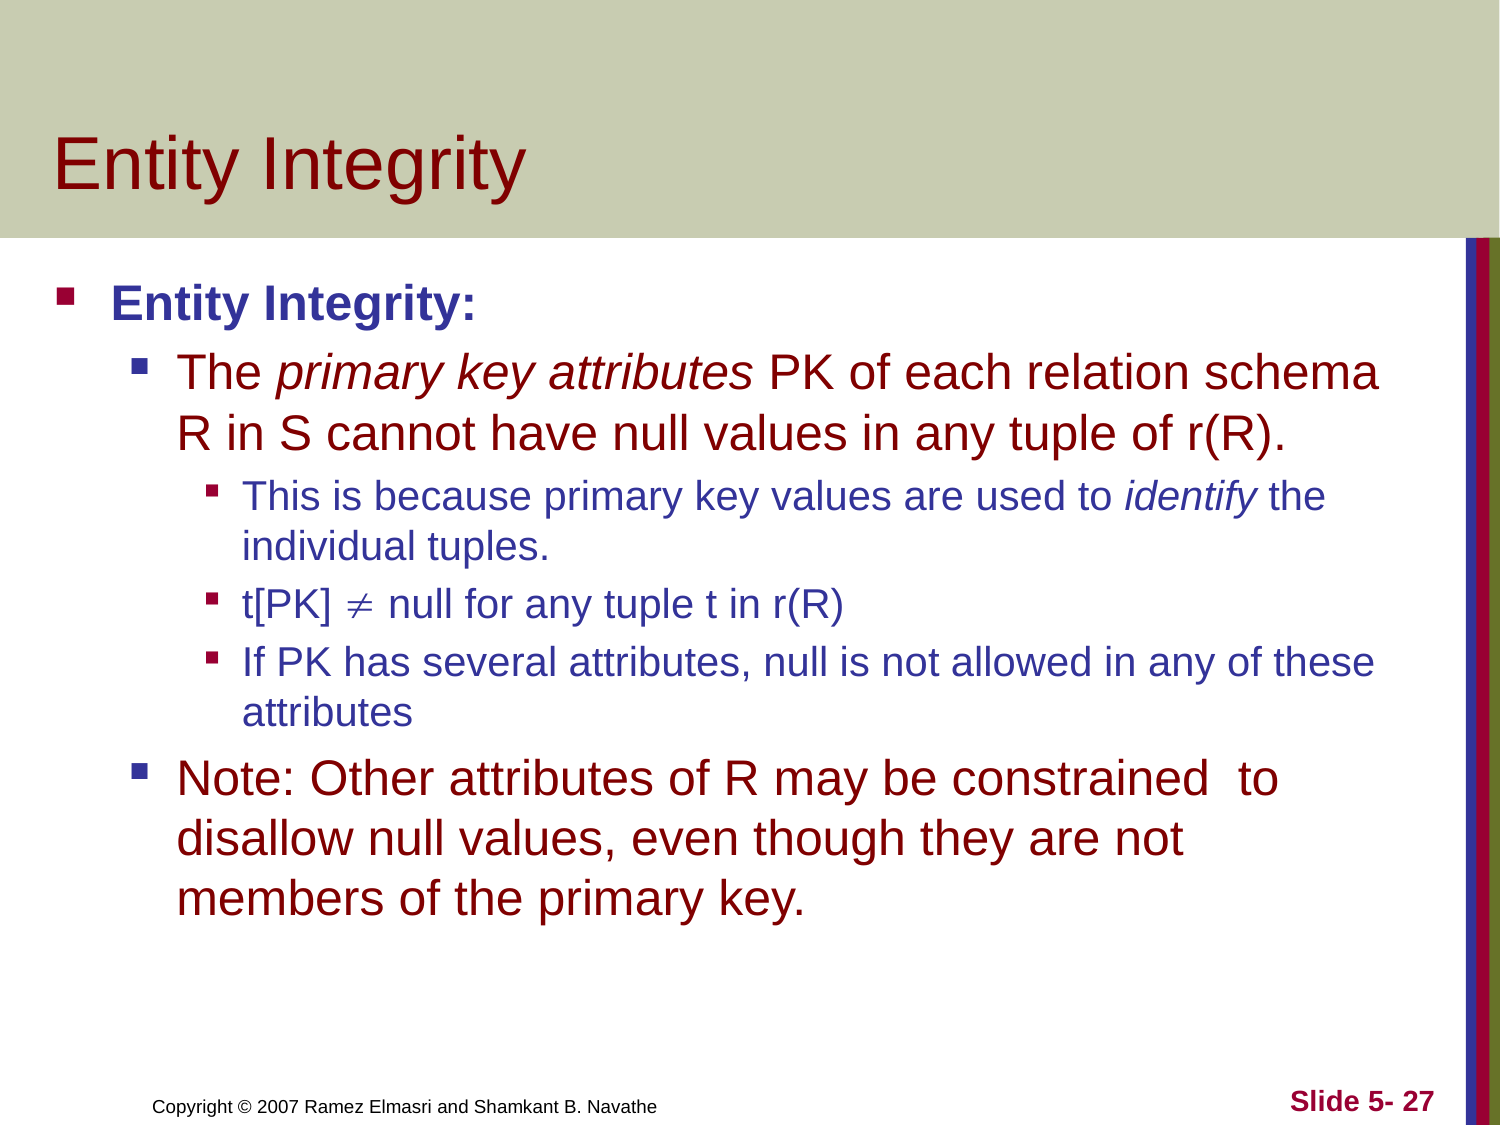

# Entity Integrity
Entity Integrity:
The primary key attributes PK of each relation schema R in S cannot have null values in any tuple of r(R).
This is because primary key values are used to identify the individual tuples.
t[PK] ≠ null for any tuple t in r(R)
If PK has several attributes, null is not allowed in any of these attributes
Note: Other attributes of R may be constrained  to disallow null values, even though they are not members of the primary key.
Slide 5- 27